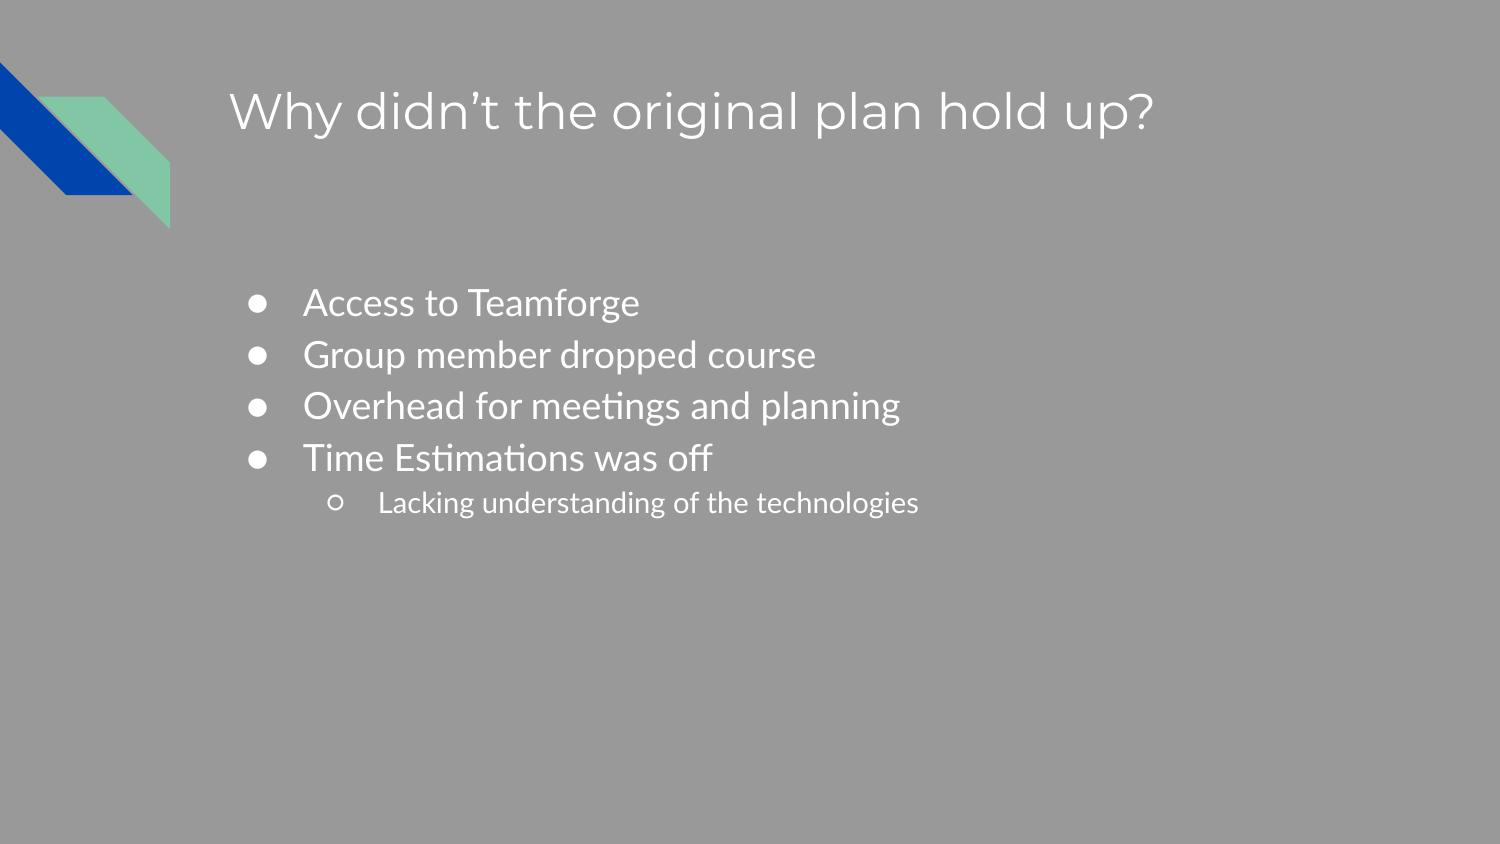

# Why didn’t the original plan hold up?
Access to Teamforge
Group member dropped course
Overhead for meetings and planning
Time Estimations was off
Lacking understanding of the technologies